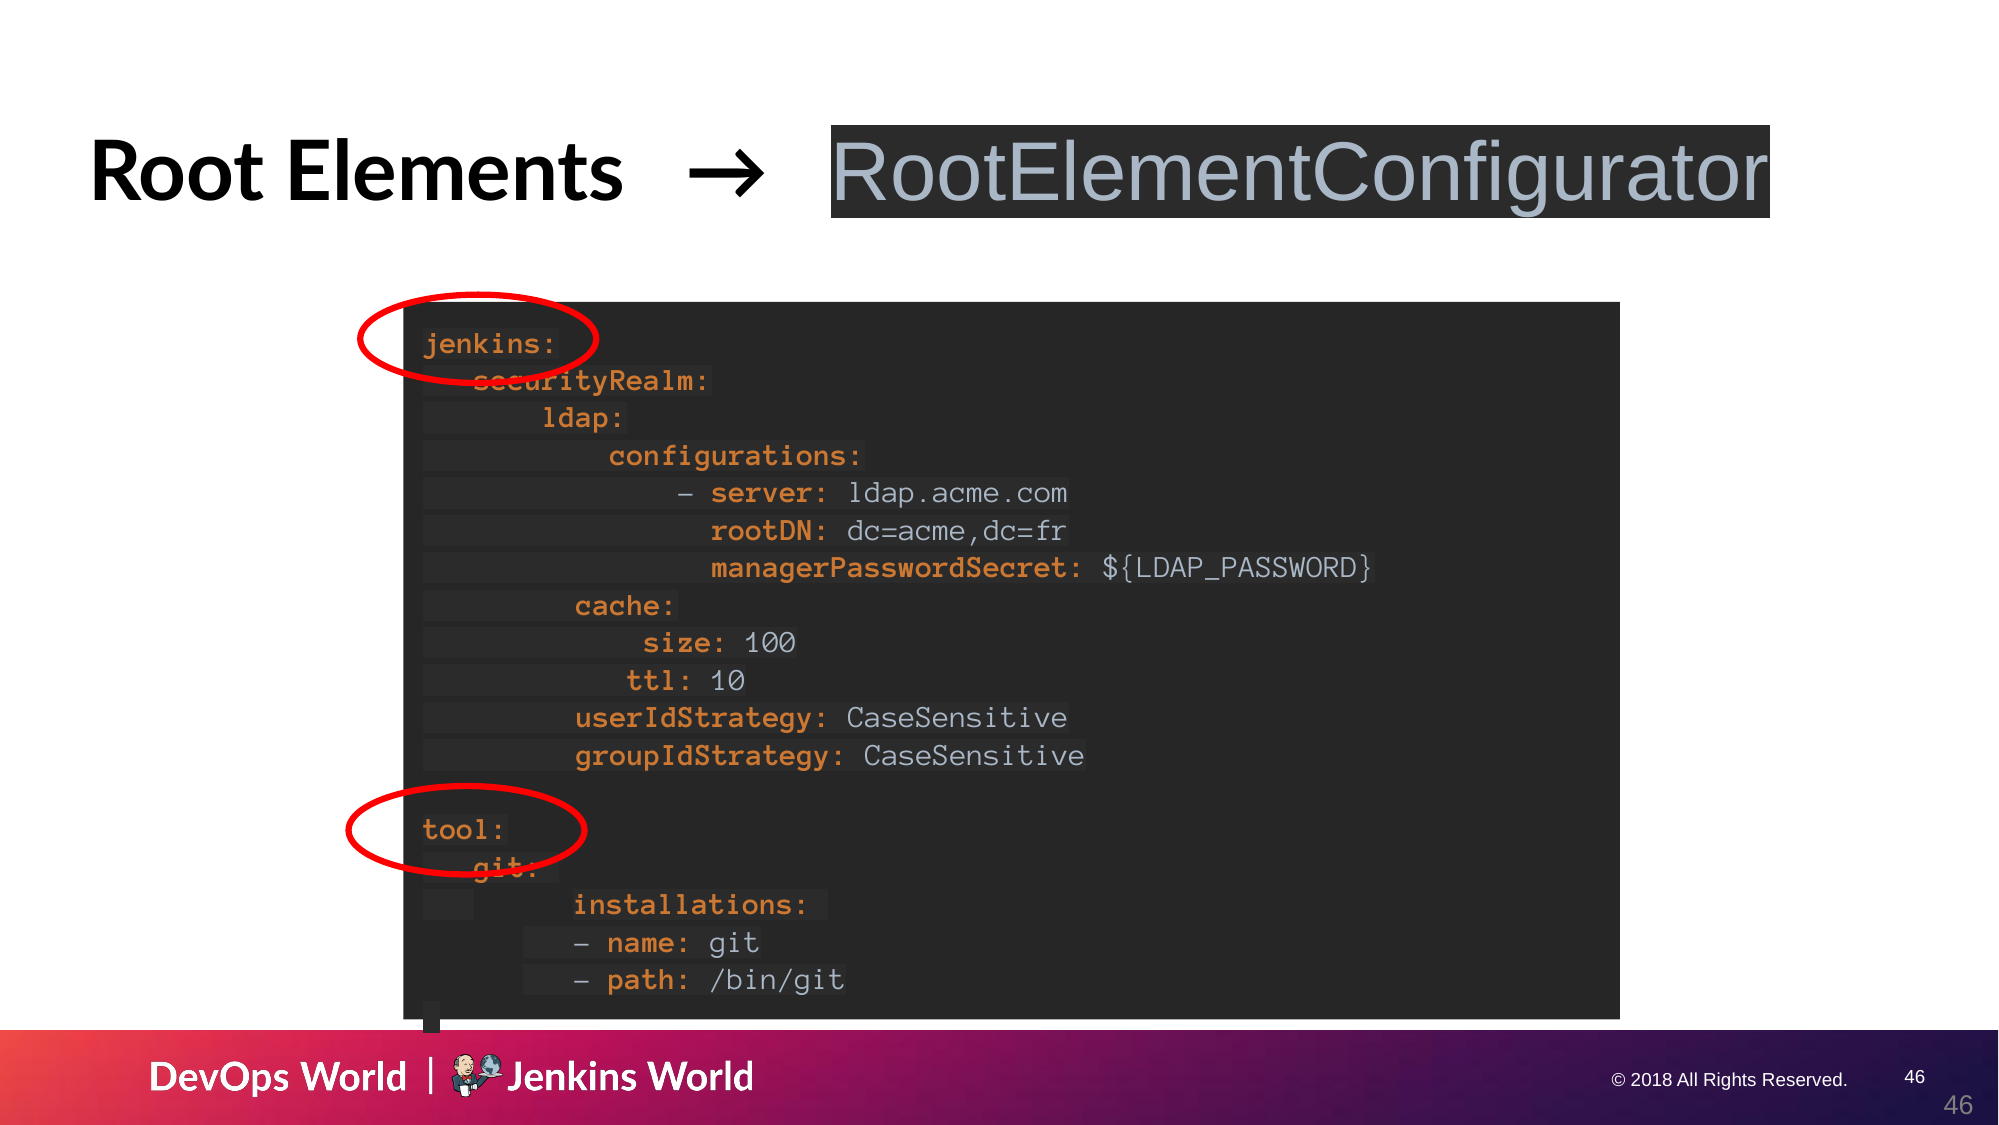

# Root Elements   →   RootElementConfigurator

jenkins:
   securityRealm:
       ldap:
           configurations:
               - server: ldap.acme.com
                 rootDN: dc=acme,dc=fr
                 managerPasswordSecret: ${LDAP_PASSWORD}
         cache:
             size: 100
            ttl: 10
         userIdStrategy: CaseSensitive
         groupIdStrategy: CaseSensitive

tool:
   git:
   	installations:
   - name: git
   - path: /bin/git

46